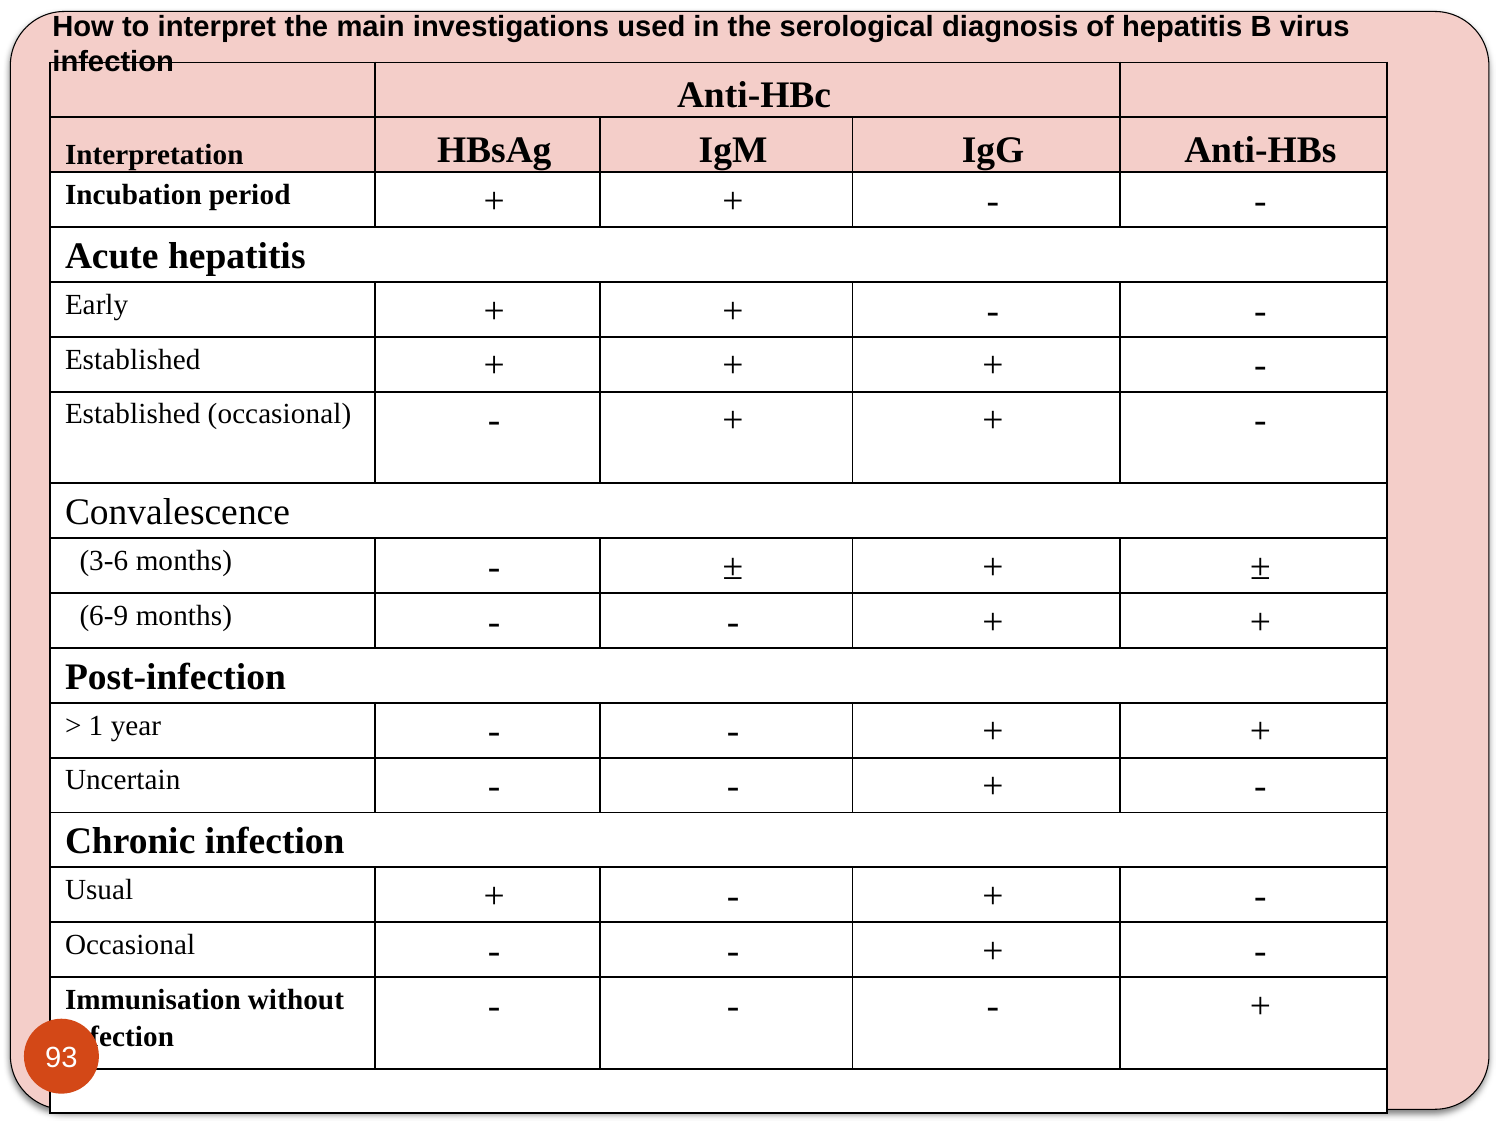

How to interpret the main investigations used in the serological diagnosis of hepatitis B virus infection
|  | Anti-HBc |  |  |  |
| --- | --- | --- | --- | --- |
| Interpretation | HBsAg | IgM | IgG | Anti-HBs |
| Incubation period | + | + | - | - |
| Acute hepatitis |  |  |  |  |
| Early | + | + | - | - |
| Established | + | + | + | - |
| Established (occasional) | - | + | + | - |
| Convalescence |  |  |  |  |
| (3-6 months) | - | ± | + | ± |
| (6-9 months) | - | - | + | + |
| Post-infection |  |  |  |  |
| > 1 year | - | - | + | + |
| Uncertain | - | - | + | - |
| Chronic infection |  |  |  |  |
| Usual | + | - | + | - |
| Occasional | - | - | + | - |
| Immunisation without infection | - | - | - | + |
|  |  |  |  |  |
93